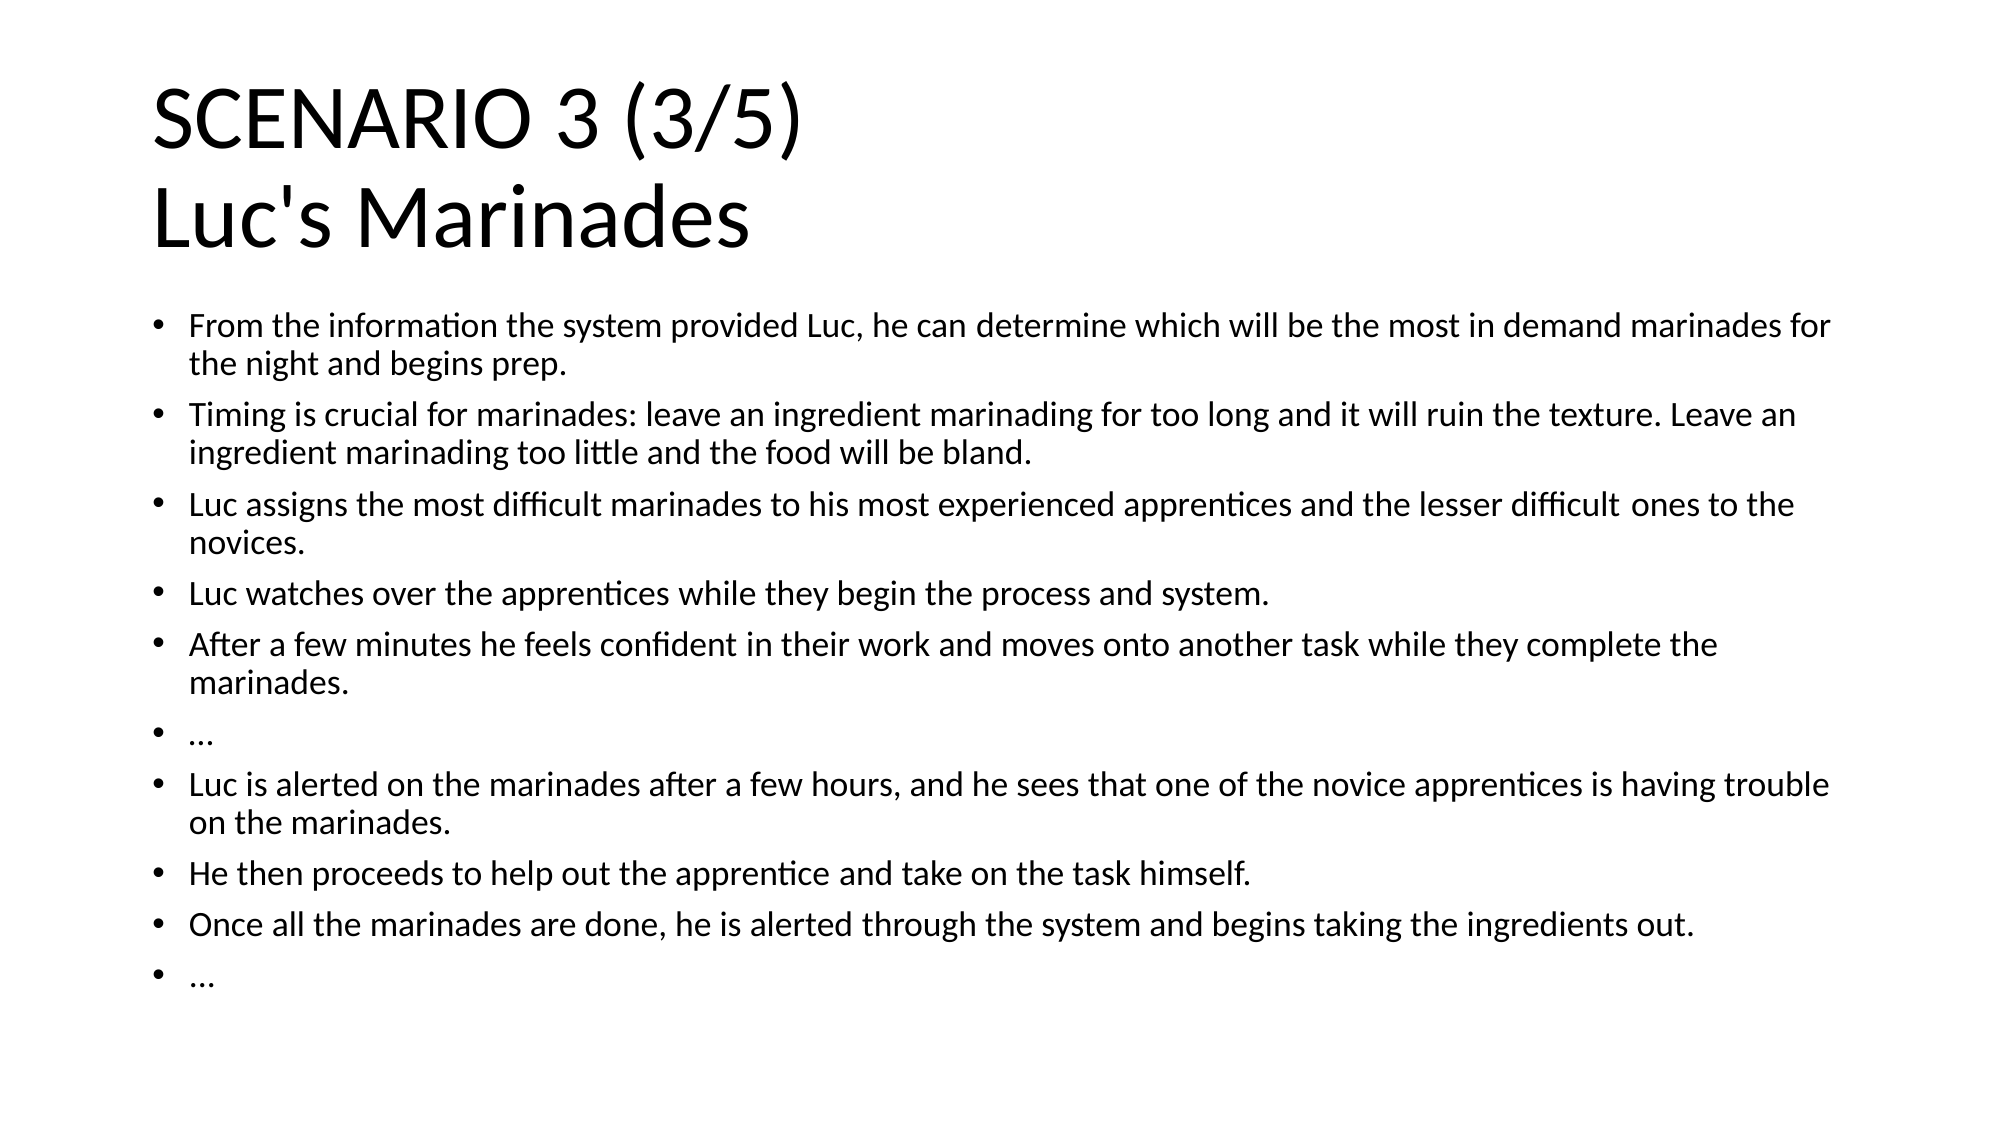

# SCENARIO 3 (3/5) Luc's Marinades
From the information the system provided Luc, he can determine which will be the most in demand marinades for the night and begins prep.
Timing is crucial for marinades: leave an ingredient marinading for too long and it will ruin the texture. Leave an ingredient marinading too little and the food will be bland.
Luc assigns the most difficult marinades to his most experienced apprentices and the lesser difficult ones to the novices.
Luc watches over the apprentices while they begin the process and system.
After a few minutes he feels confident in their work and moves onto another task while they complete the marinades.
…
Luc is alerted on the marinades after a few hours, and he sees that one of the novice apprentices is having trouble on the marinades.
He then proceeds to help out the apprentice and take on the task himself.
Once all the marinades are done, he is alerted through the system and begins taking the ingredients out.
...